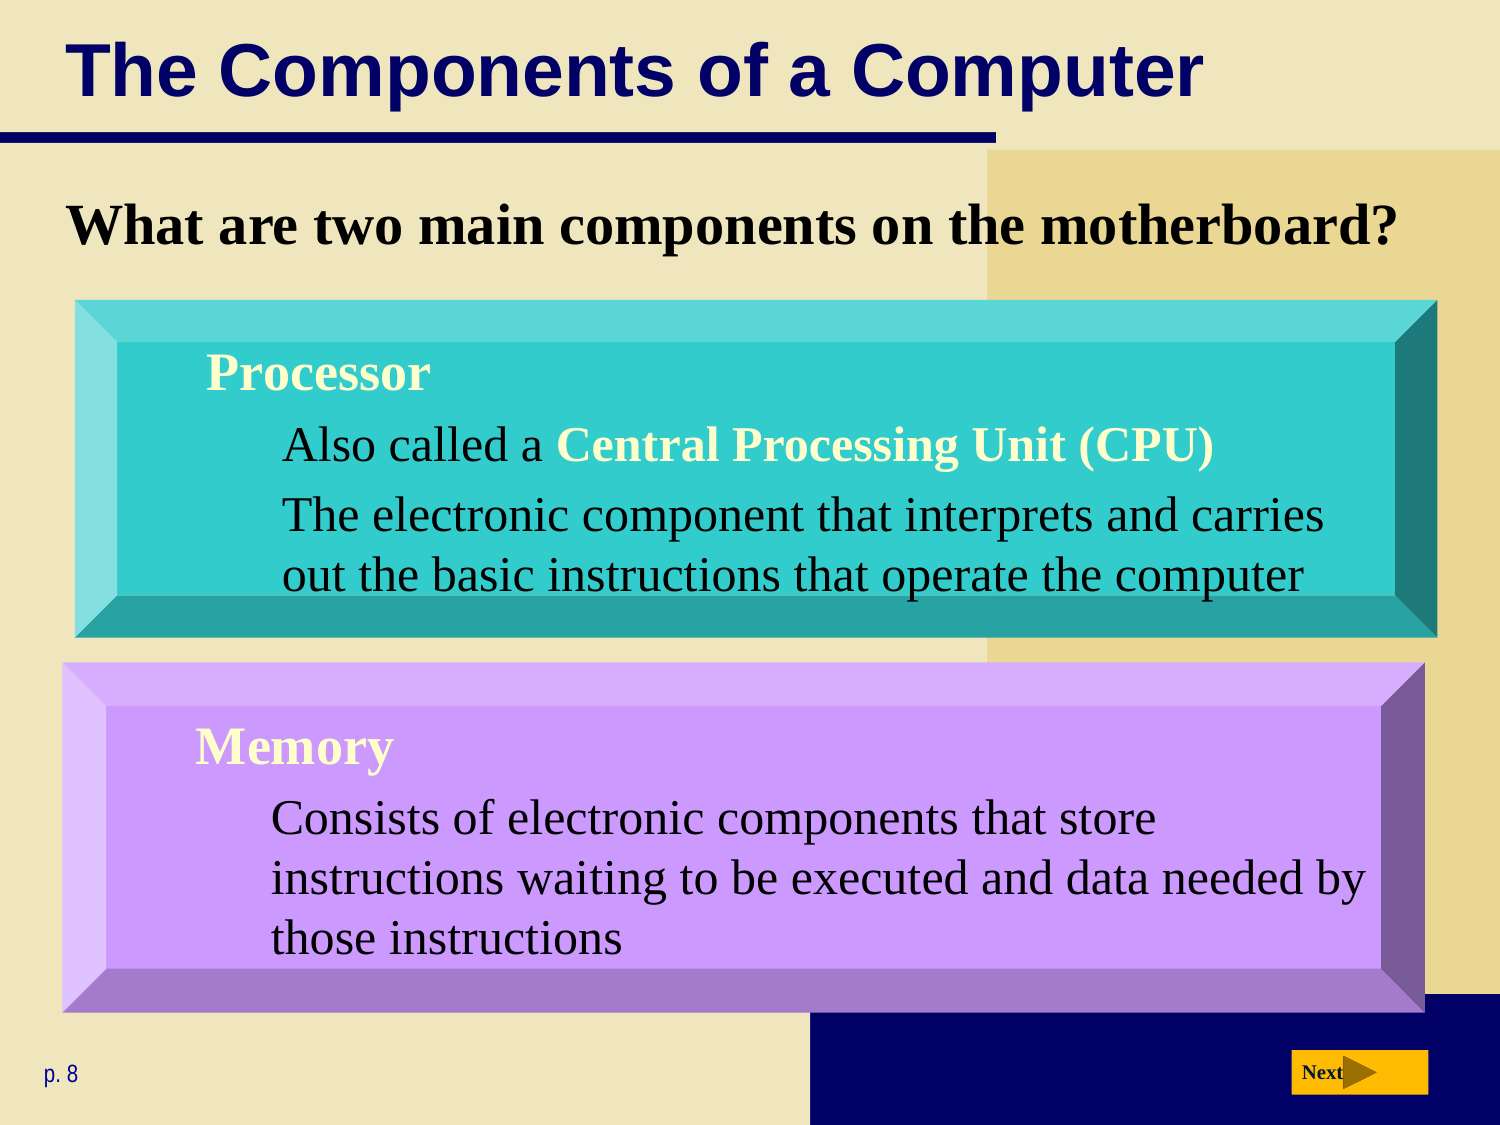

# The Components of a Computer
What are two main components on the motherboard?
Processor
Also called a Central Processing Unit (CPU)
The electronic component that interprets and carries
out the basic instructions that operate the computer
Memory
Consists of electronic components that store
instructions waiting to be executed and data needed by
those instructions
p. 8

Next